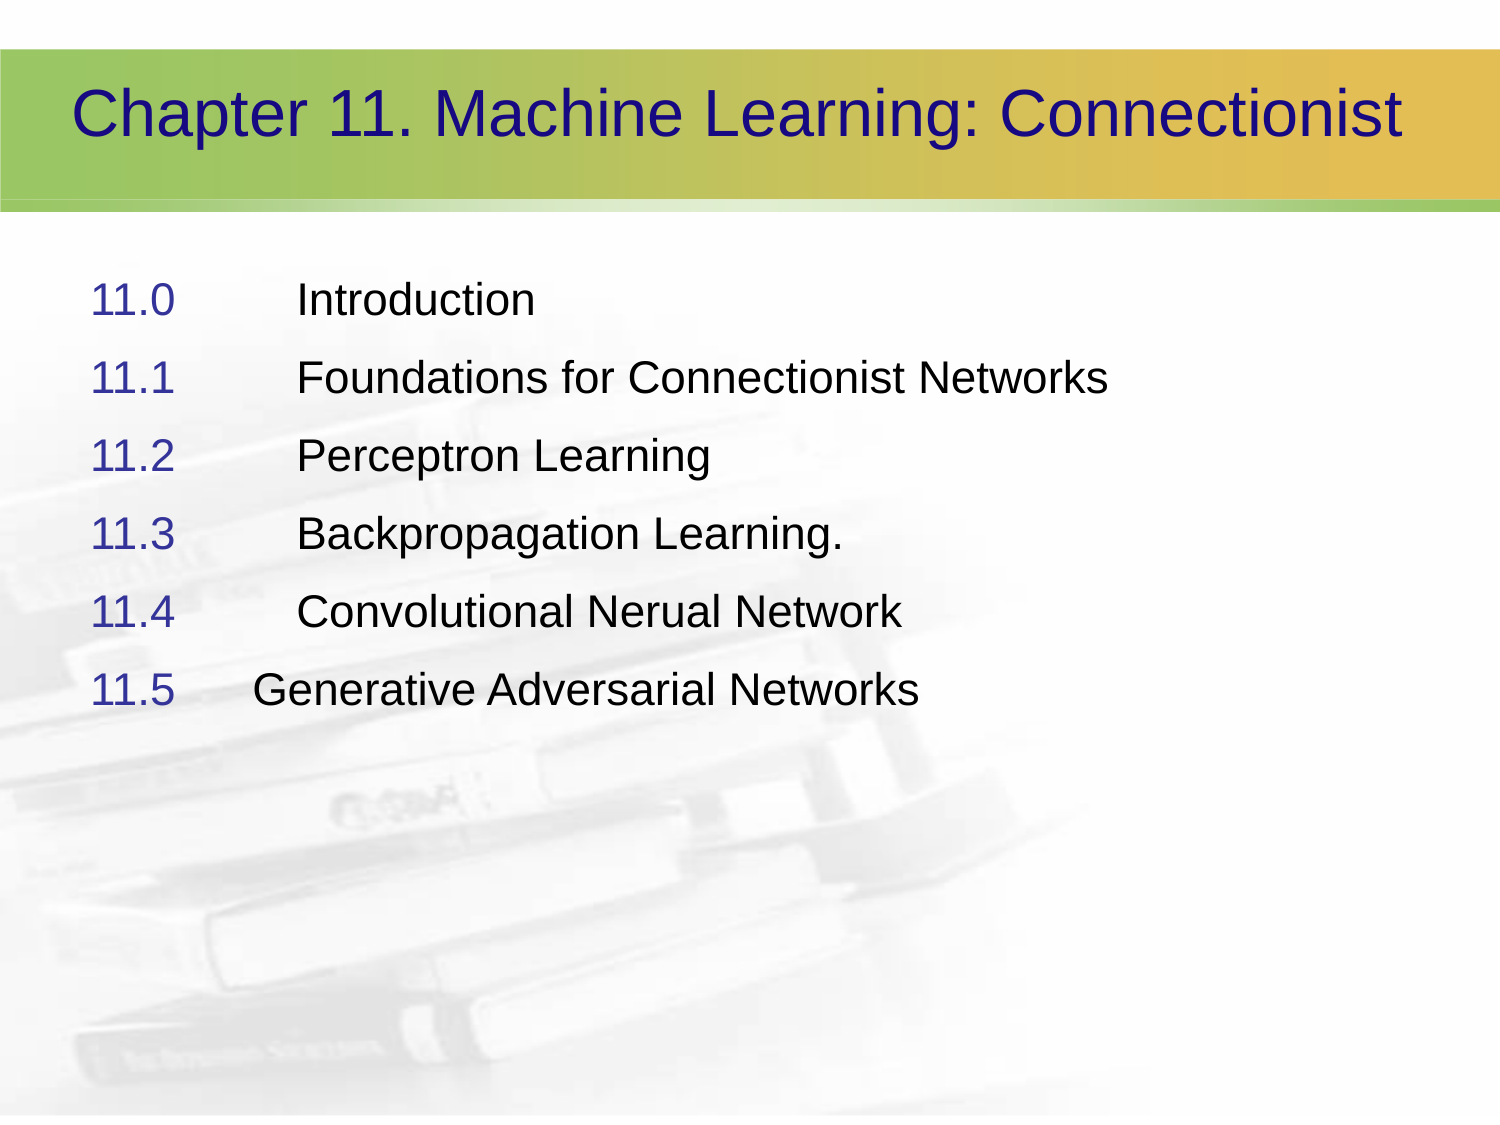

# Chapter 11. Machine Learning: Connectionist
11.0	Introduction
11.1	Foundations for Connectionist Networks
11.2	Perceptron Learning
11.3	Backpropagation Learning.
11.4	Convolutional Nerual Network
11.5      Generative Adversarial Networks

2